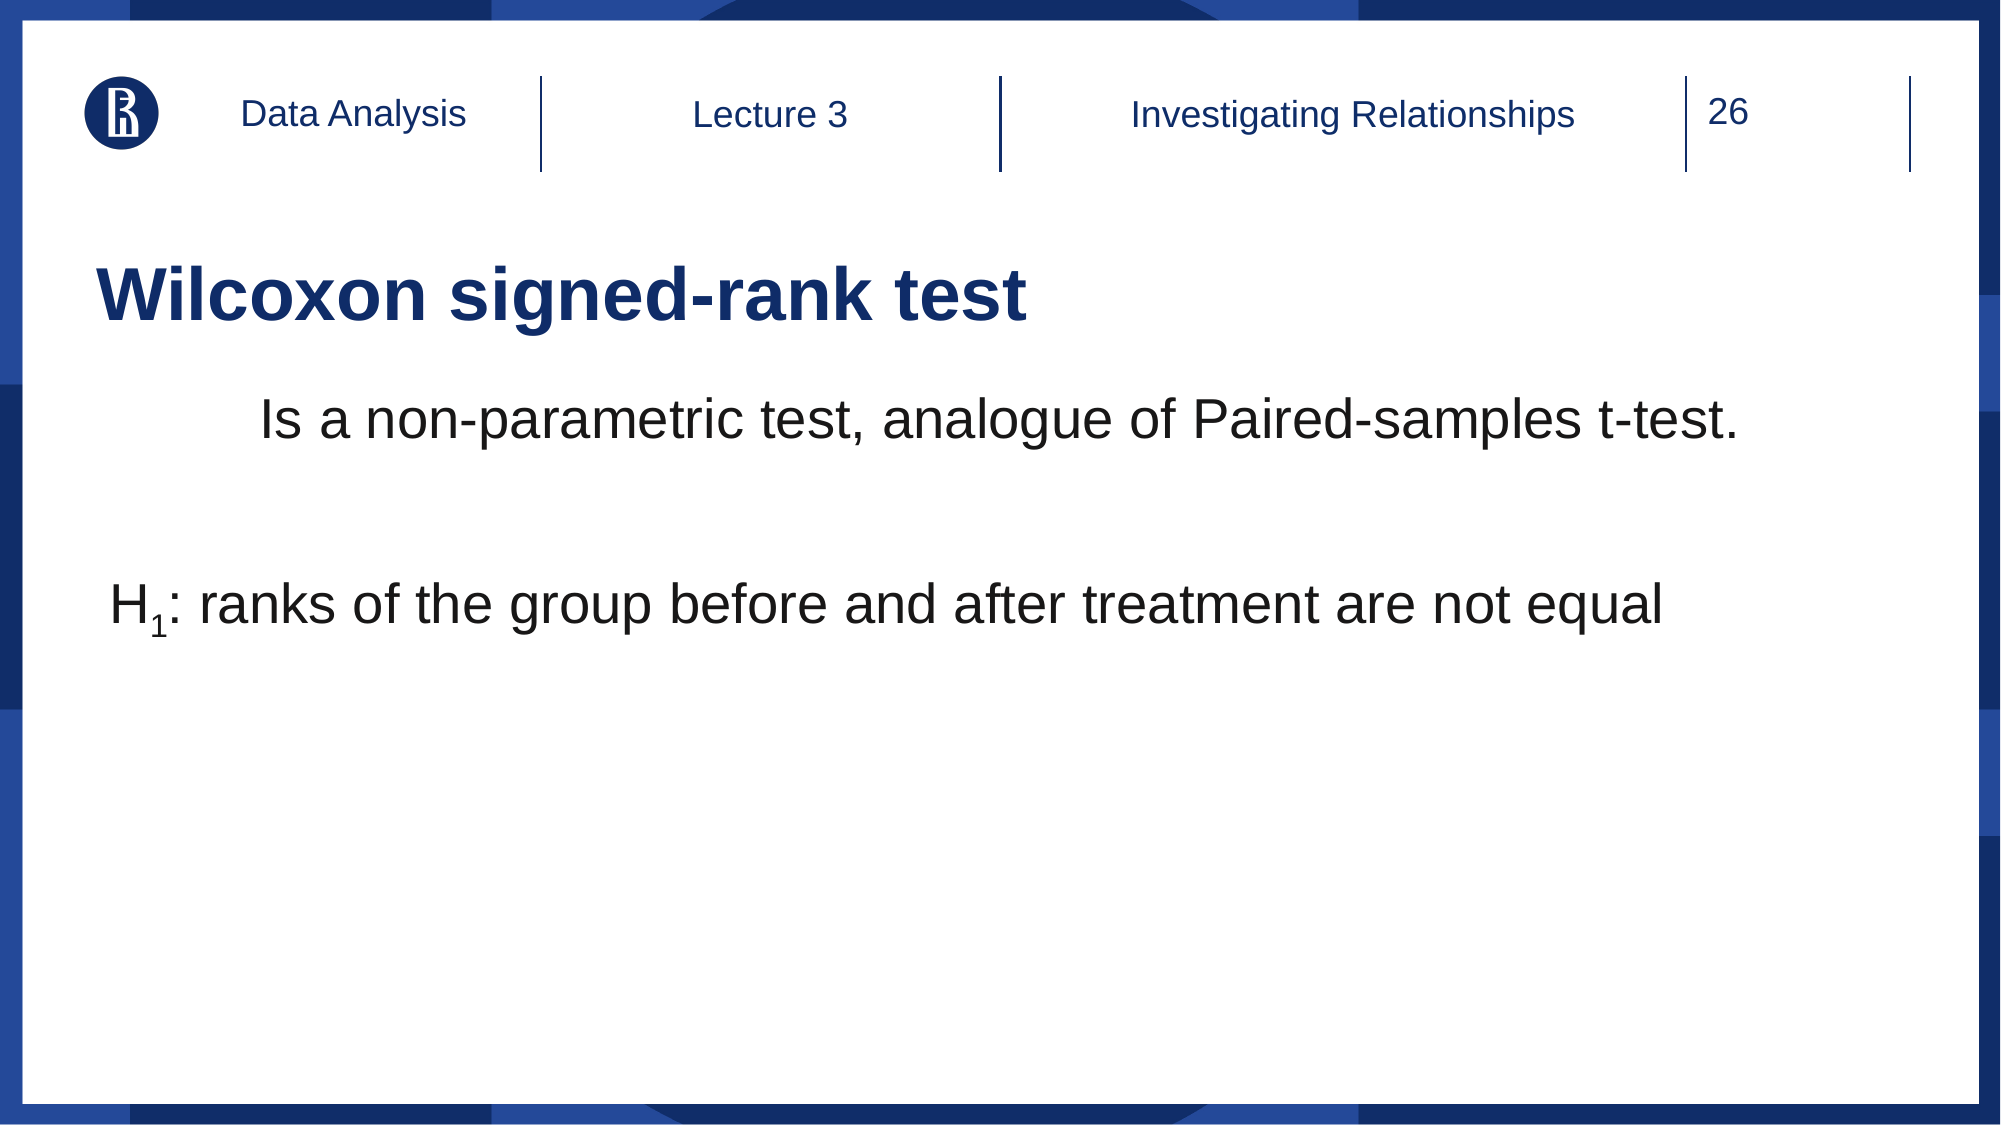

Data Analysis
Lecture 3
Investigating Relationships
# Wilcoxon signed-rank test
	Is a non-parametric test, analogue of Paired-samples t-test.

H1: ranks of the group before and after treatment are not equal